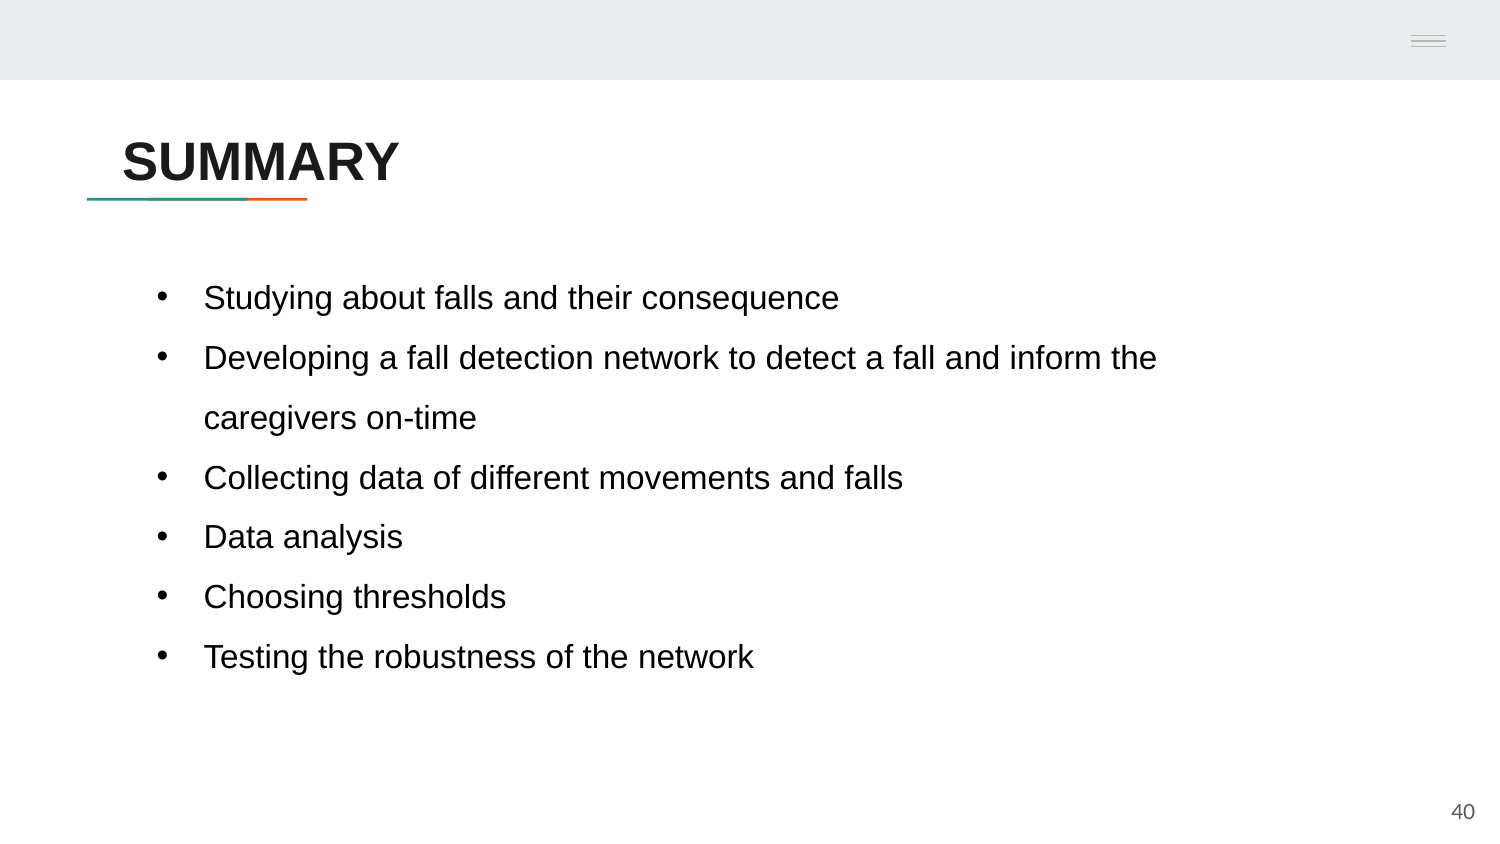

# SUMMARY
Studying about falls and their consequence
Developing a fall detection network to detect a fall and inform the caregivers on-time
Collecting data of different movements and falls
Data analysis
Choosing thresholds
Testing the robustness of the network
40